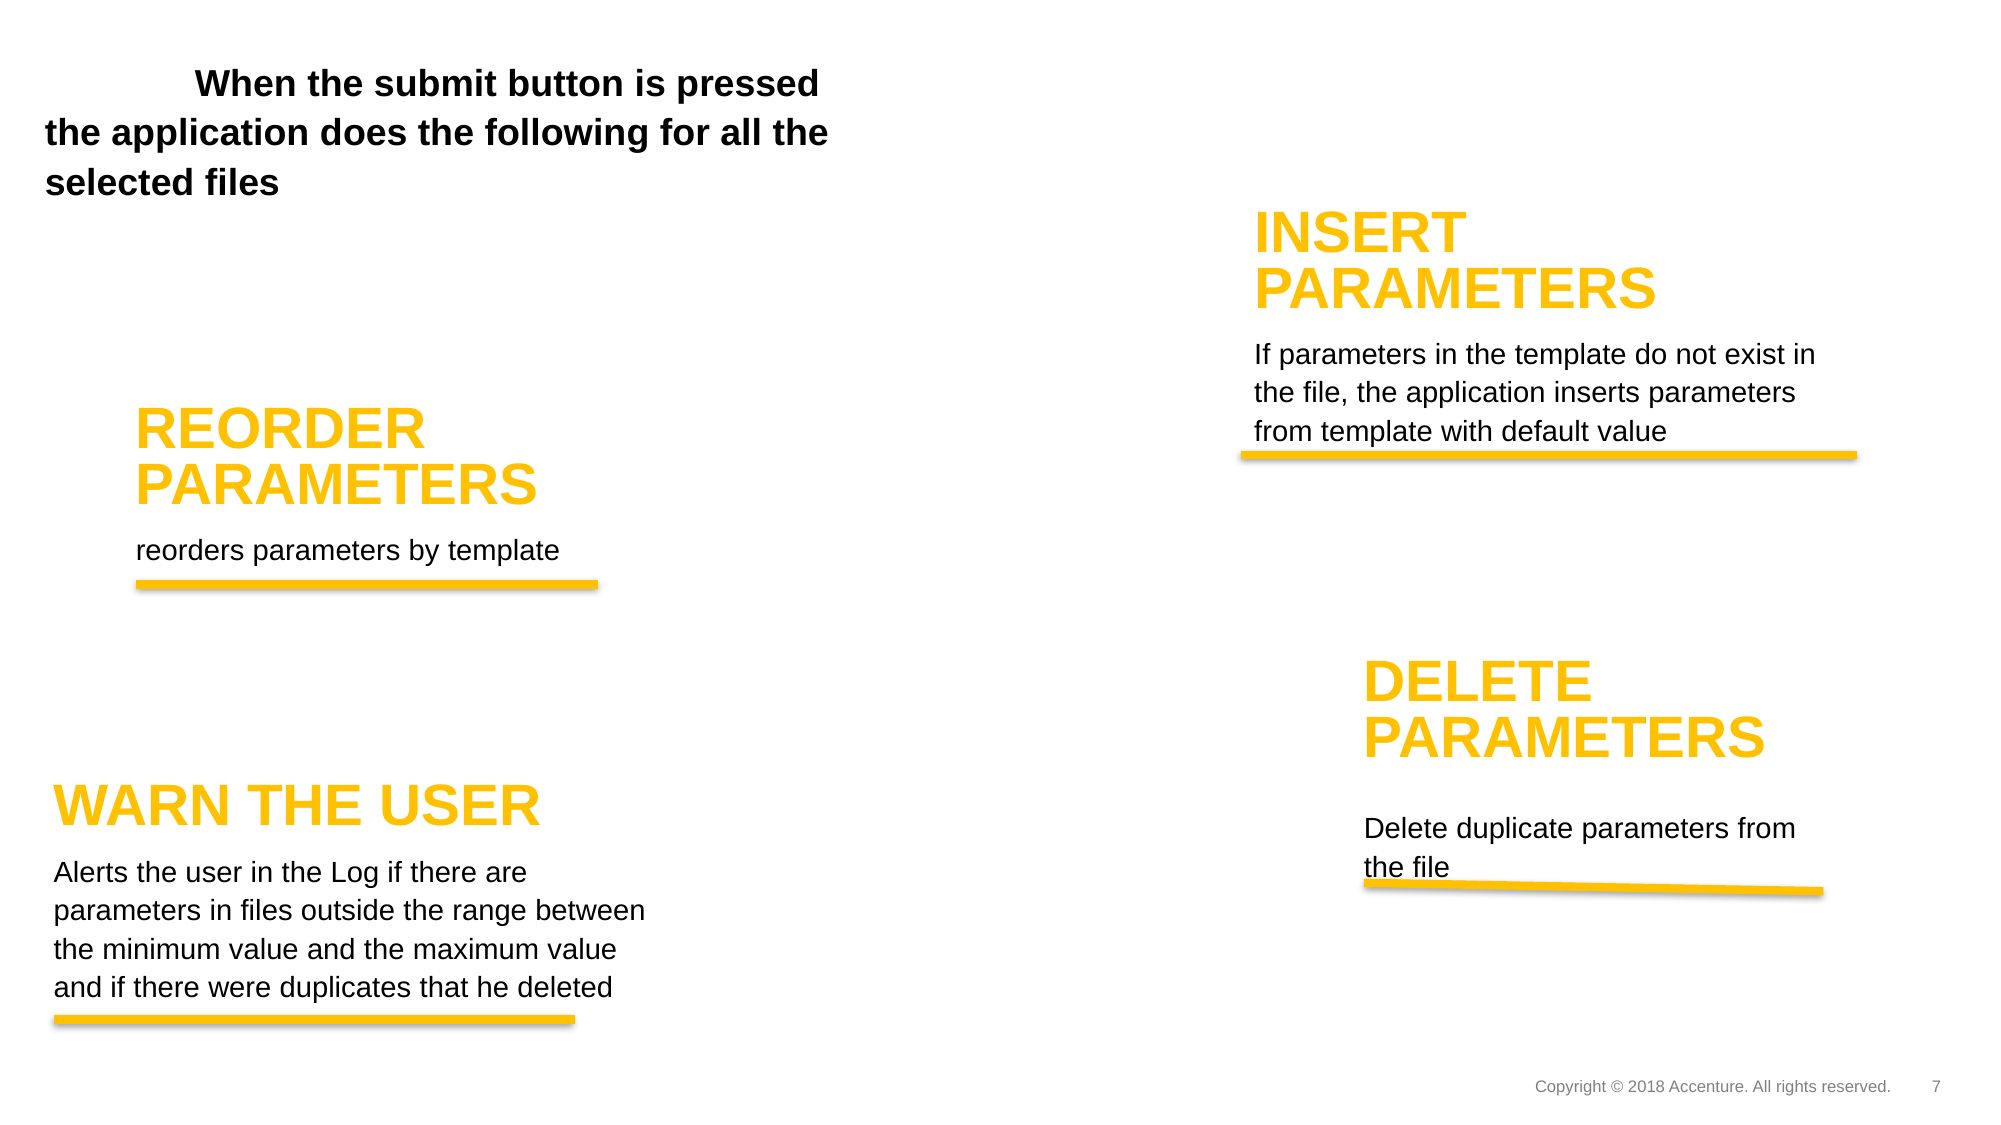

When the submit button is pressed the application does the following for all the selected files
Insert parameters
If parameters in the template do not exist in the file, the application inserts parameters from template with default value
reorder parameters
reorders parameters by template
Delete parameters
Delete duplicate parameters from the file
Warn the user
Alerts the user in the Log if there are parameters in files outside the range between the minimum value and the maximum value and if there were duplicates that he deleted
Copyright © 2018 Accenture. All rights reserved.
7